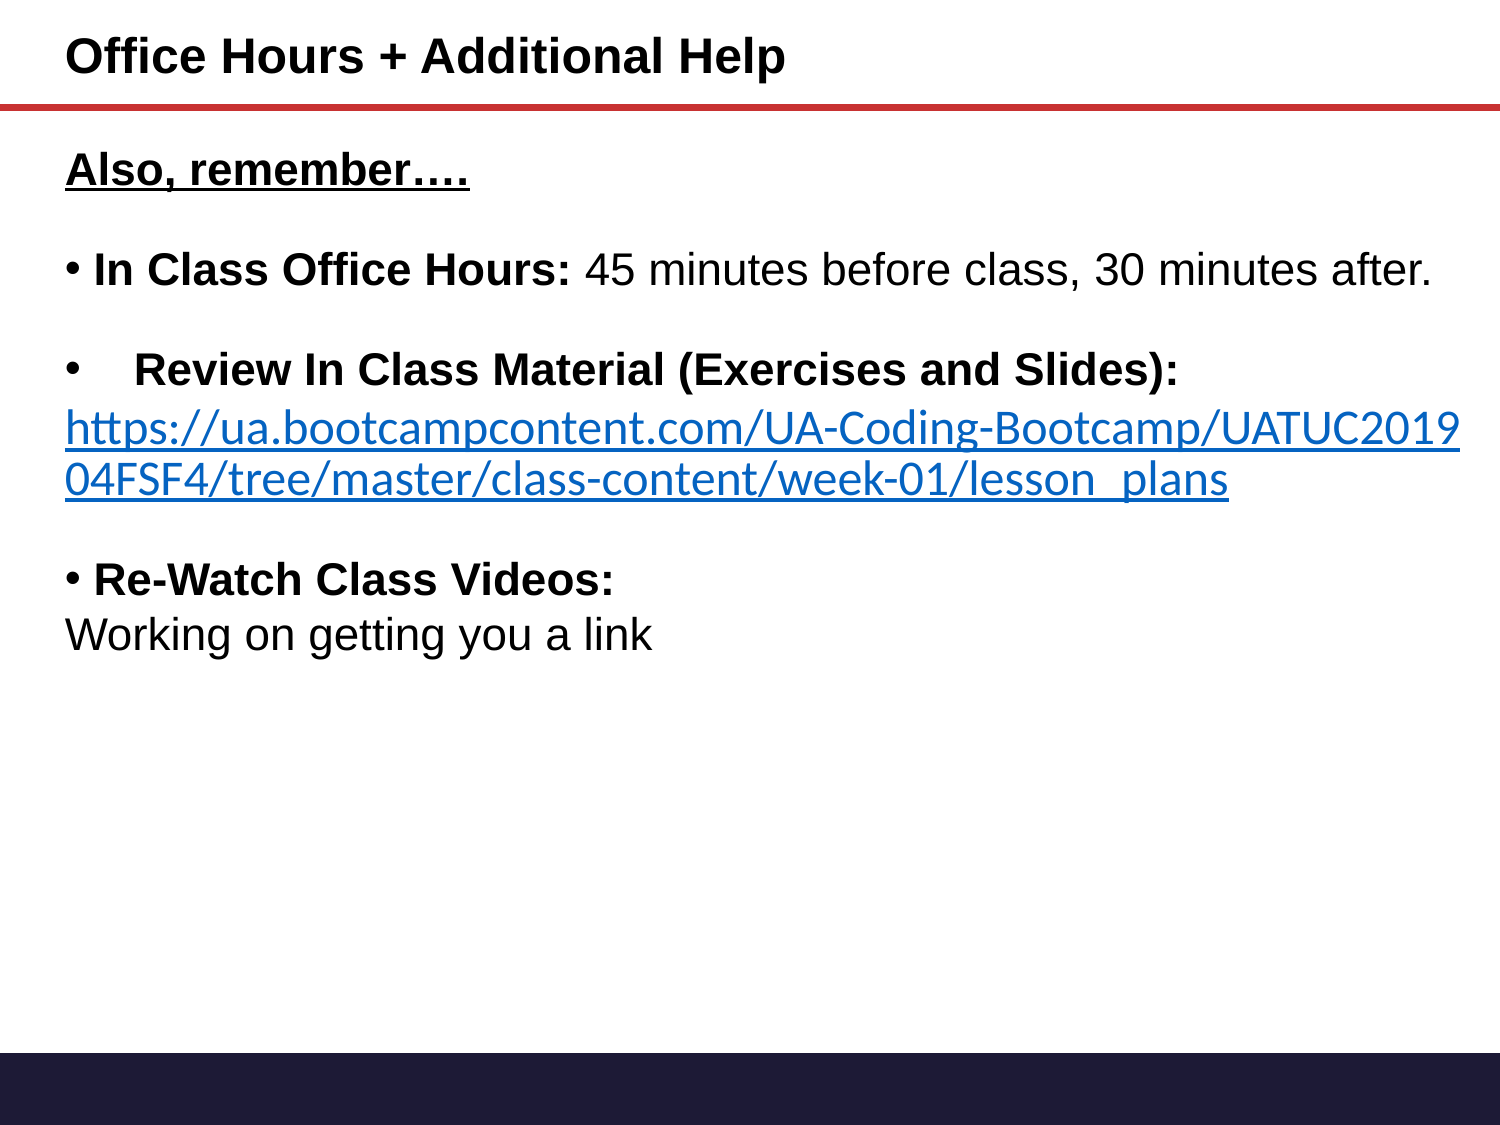

Office Hours + Additional Help
Also, remember….

 In Class Office Hours: 45 minutes before class, 30 minutes after.

 Review In Class Material (Exercises and Slides):
https://ua.bootcampcontent.com/UA-Coding-Bootcamp/UATUC201904FSF4/tree/master/class-content/week-01/lesson_plans

 Re-Watch Class Videos:
Working on getting you a link